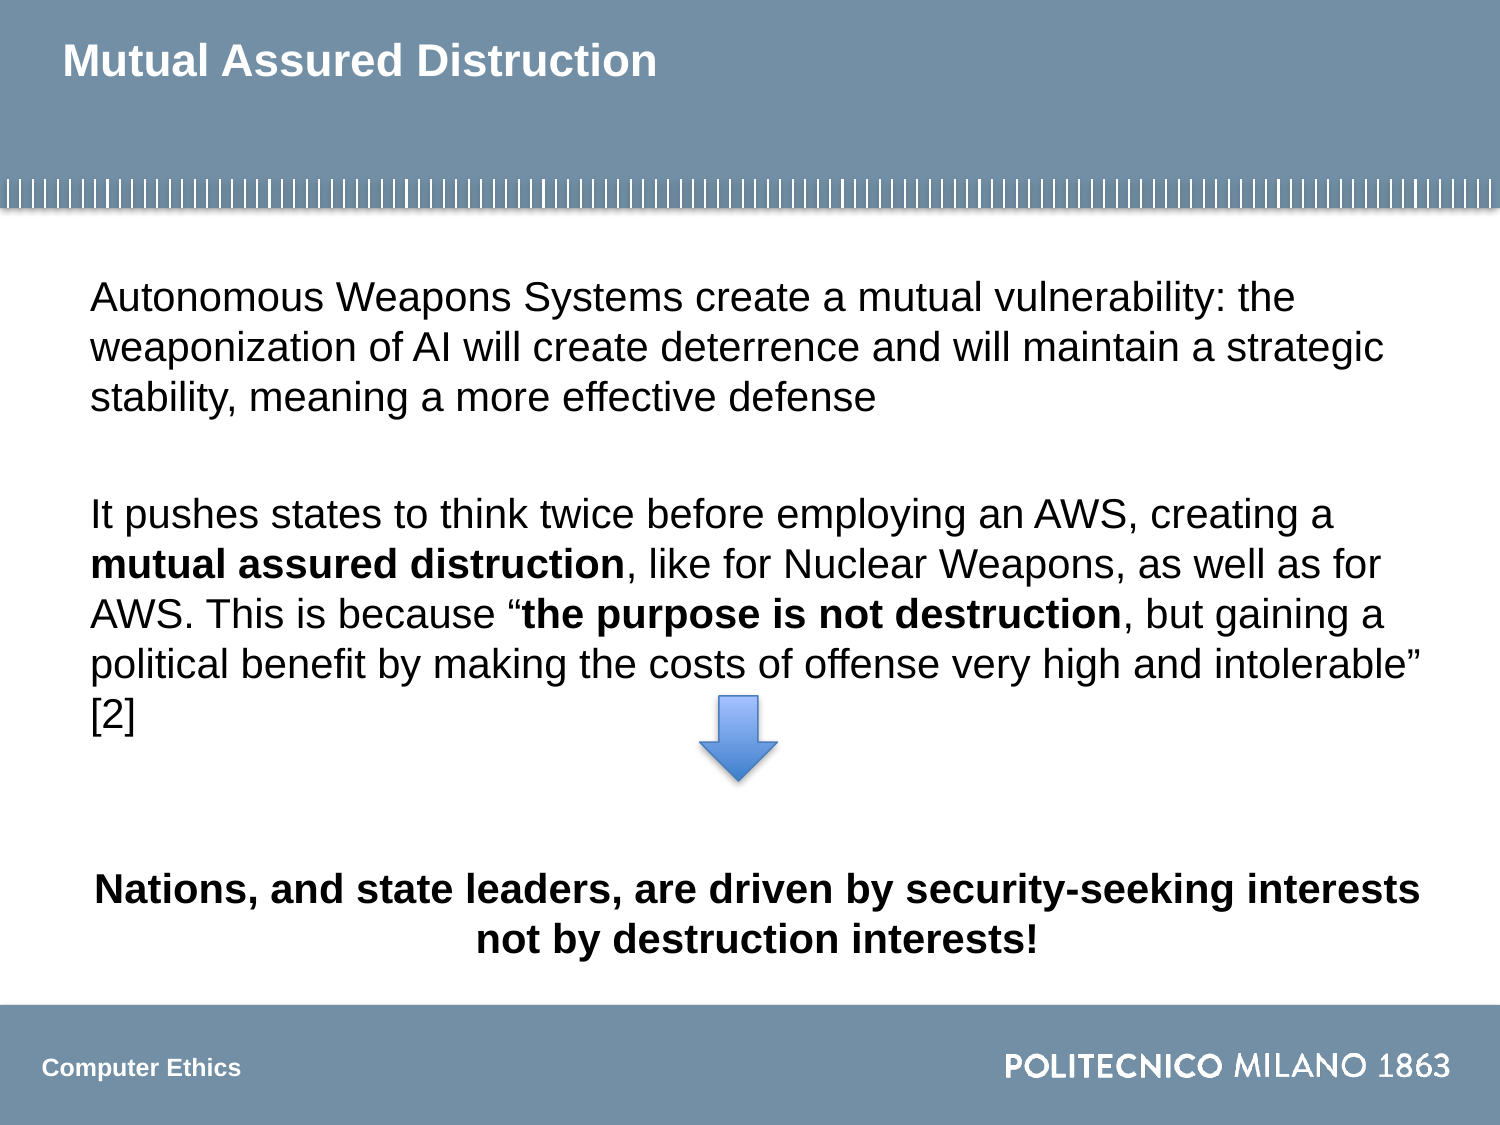

# Mutual Assured Distruction
Autonomous Weapons Systems create a mutual vulnerability: the weaponization of AI will create deterrence and will maintain a strategic stability, meaning a more effective defense

It pushes states to think twice before employing an AWS, creating a mutual assured distruction, like for Nuclear Weapons, as well as for AWS. This is because “the purpose is not destruction, but gaining a political benefit by making the costs of offense very high and intolerable” [2]

Nations, and state leaders, are driven by security-seeking interests not by destruction interests!